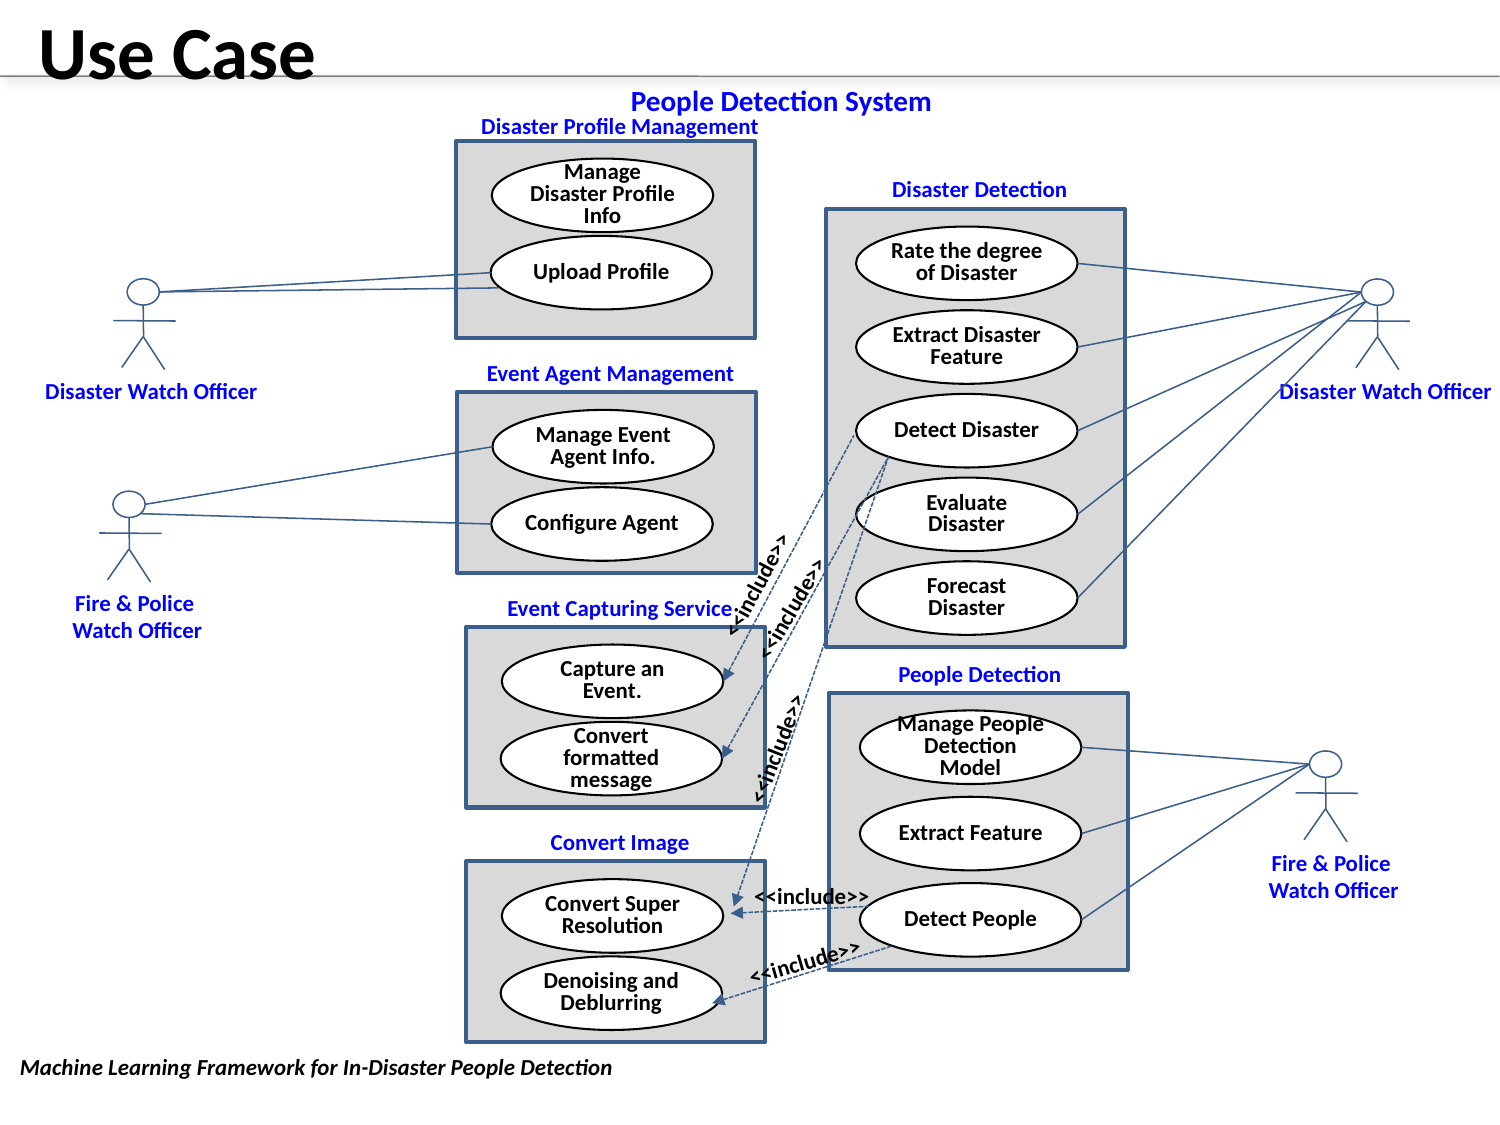

# Use Case
People Detection System
Disaster Profile Management

Manage Disaster Profile
Info
Upload Profile
Disaster Detection

Rate the degree of Disaster
Extract Disaster Feature
Detect Disaster
Evaluate Disaster
Forecast Disaster

Disaster Watch Officer

Disaster Watch Officer
Event Agent Management

Manage Event Agent Info.
Configure Agent
<<include>>
<<include>>
<<include>>

Fire & Police
Watch Officer
Event Capturing Service

Capture an Event.
Convert formatted message
People Detection

Manage People Detection Model
Extract Feature
Detect People

Fire & Police
Watch Officer
Convert Image

Convert Super Resolution
Denoising and Deblurring
<<include>>
<<include>>
Machine Learning Framework for In-Disaster People Detection